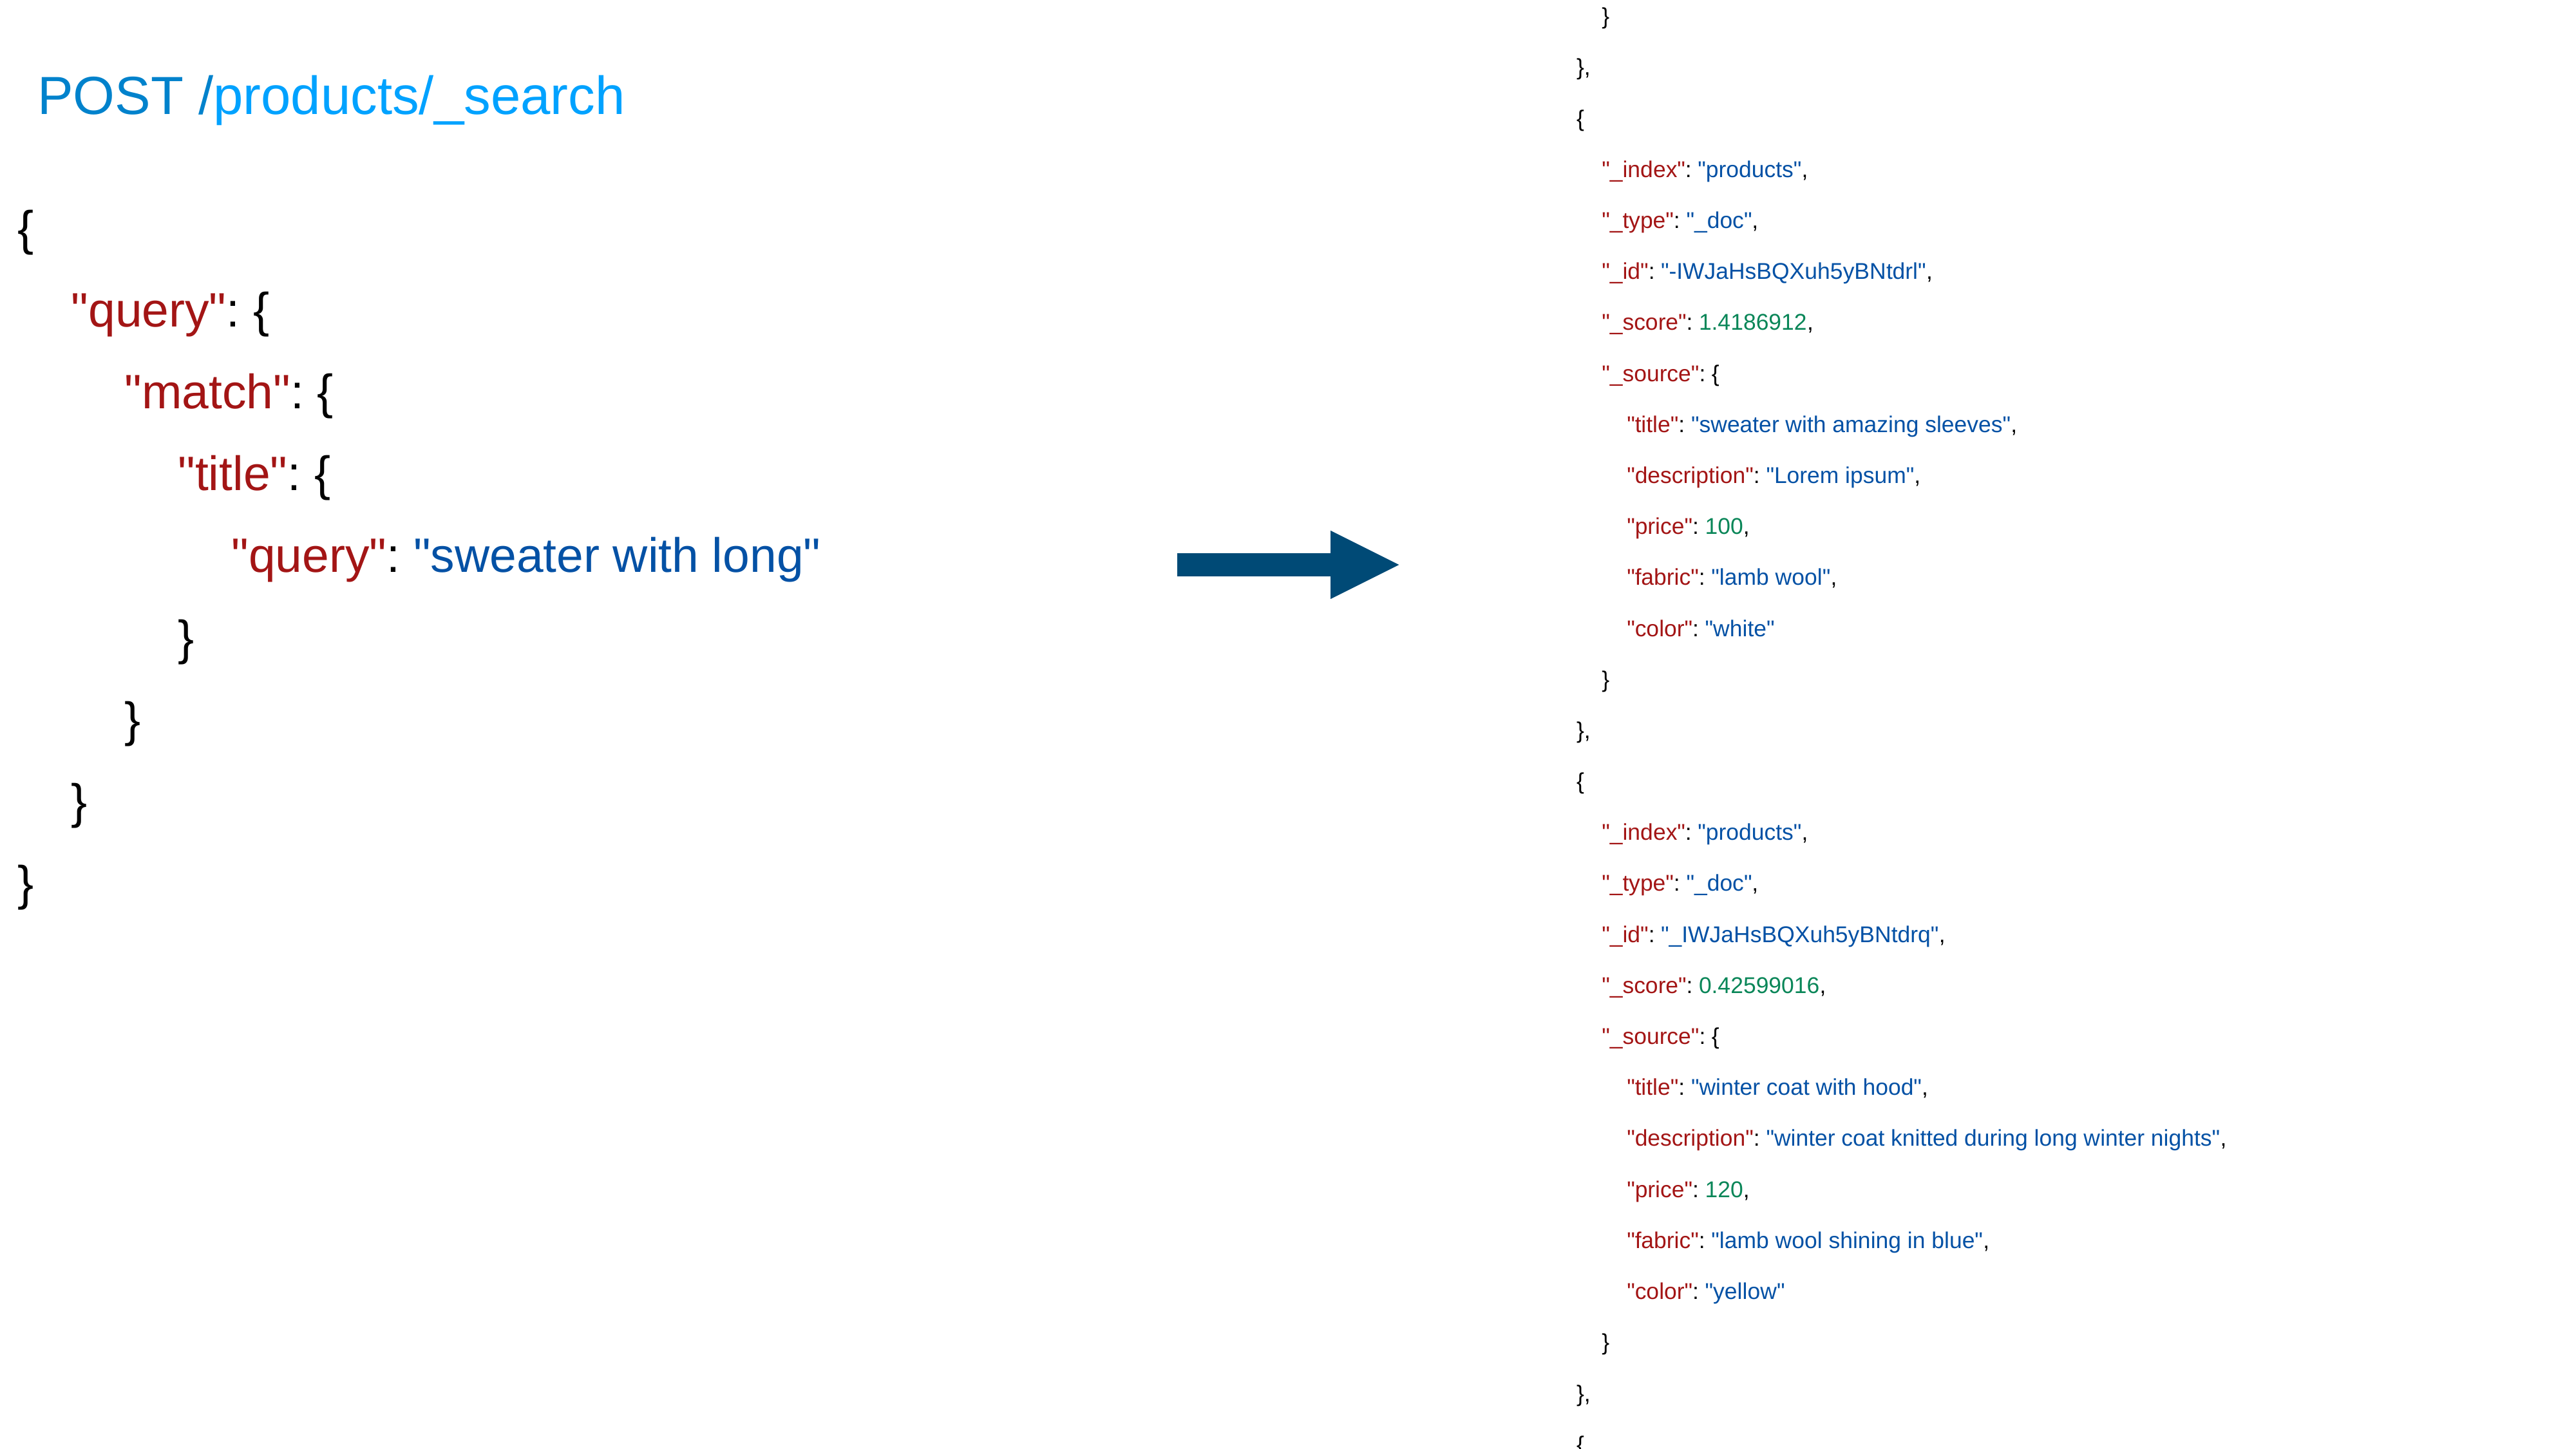

POST /products/_search

"hits": [
            {
                "_index": "products",
                "_type": "_doc",
                "_id": "94WJaHsBQXuh5yBNtdrU",
                "_score": 2.903901,
                "_source": {
                    "title": "sweater with long sleeves",
                    "description": "Lorem ipsum",
                    "price": 100,
                    "fabric": "lamb wool",
                    "color": "white"
                }
            },
            {
                "_index": "products",
                "_type": "_doc",
                "_id": "-IWJaHsBQXuh5yBNtdrl",
                "_score": 1.4186912,
                "_source": {
                    "title": "sweater with amazing sleeves",
                    "description": "Lorem ipsum",
                    "price": 100,
                    "fabric": "lamb wool",
                    "color": "white"
                }
            },
            {
                "_index": "products",
                "_type": "_doc",
                "_id": "_IWJaHsBQXuh5yBNtdrq",
                "_score": 0.42599016,
                "_source": {
                    "title": "winter coat with hood",
                    "description": "winter coat knitted during long winter nights",
                    "price": 120,
                    "fabric": "lamb wool shining in blue",
                    "color": "yellow"
                }
            },
            {
                "_index": "products",
                "_type": "_doc",
                "_id": "-YWJaHsBQXuh5yBNtdrm",
                "_score": 0.42599016,
                "_source": {
                    "title": "shirt with short sleeves",
                    "description": "Lorem ipsum",
                    "price": 40,
                    "fabric": "cotton",
                    "color": "red"
                }
            }
        ]
{
    "query": {
        "match": {
            "title": {
                "query": "sweater with long"
            }
        }
    }
}